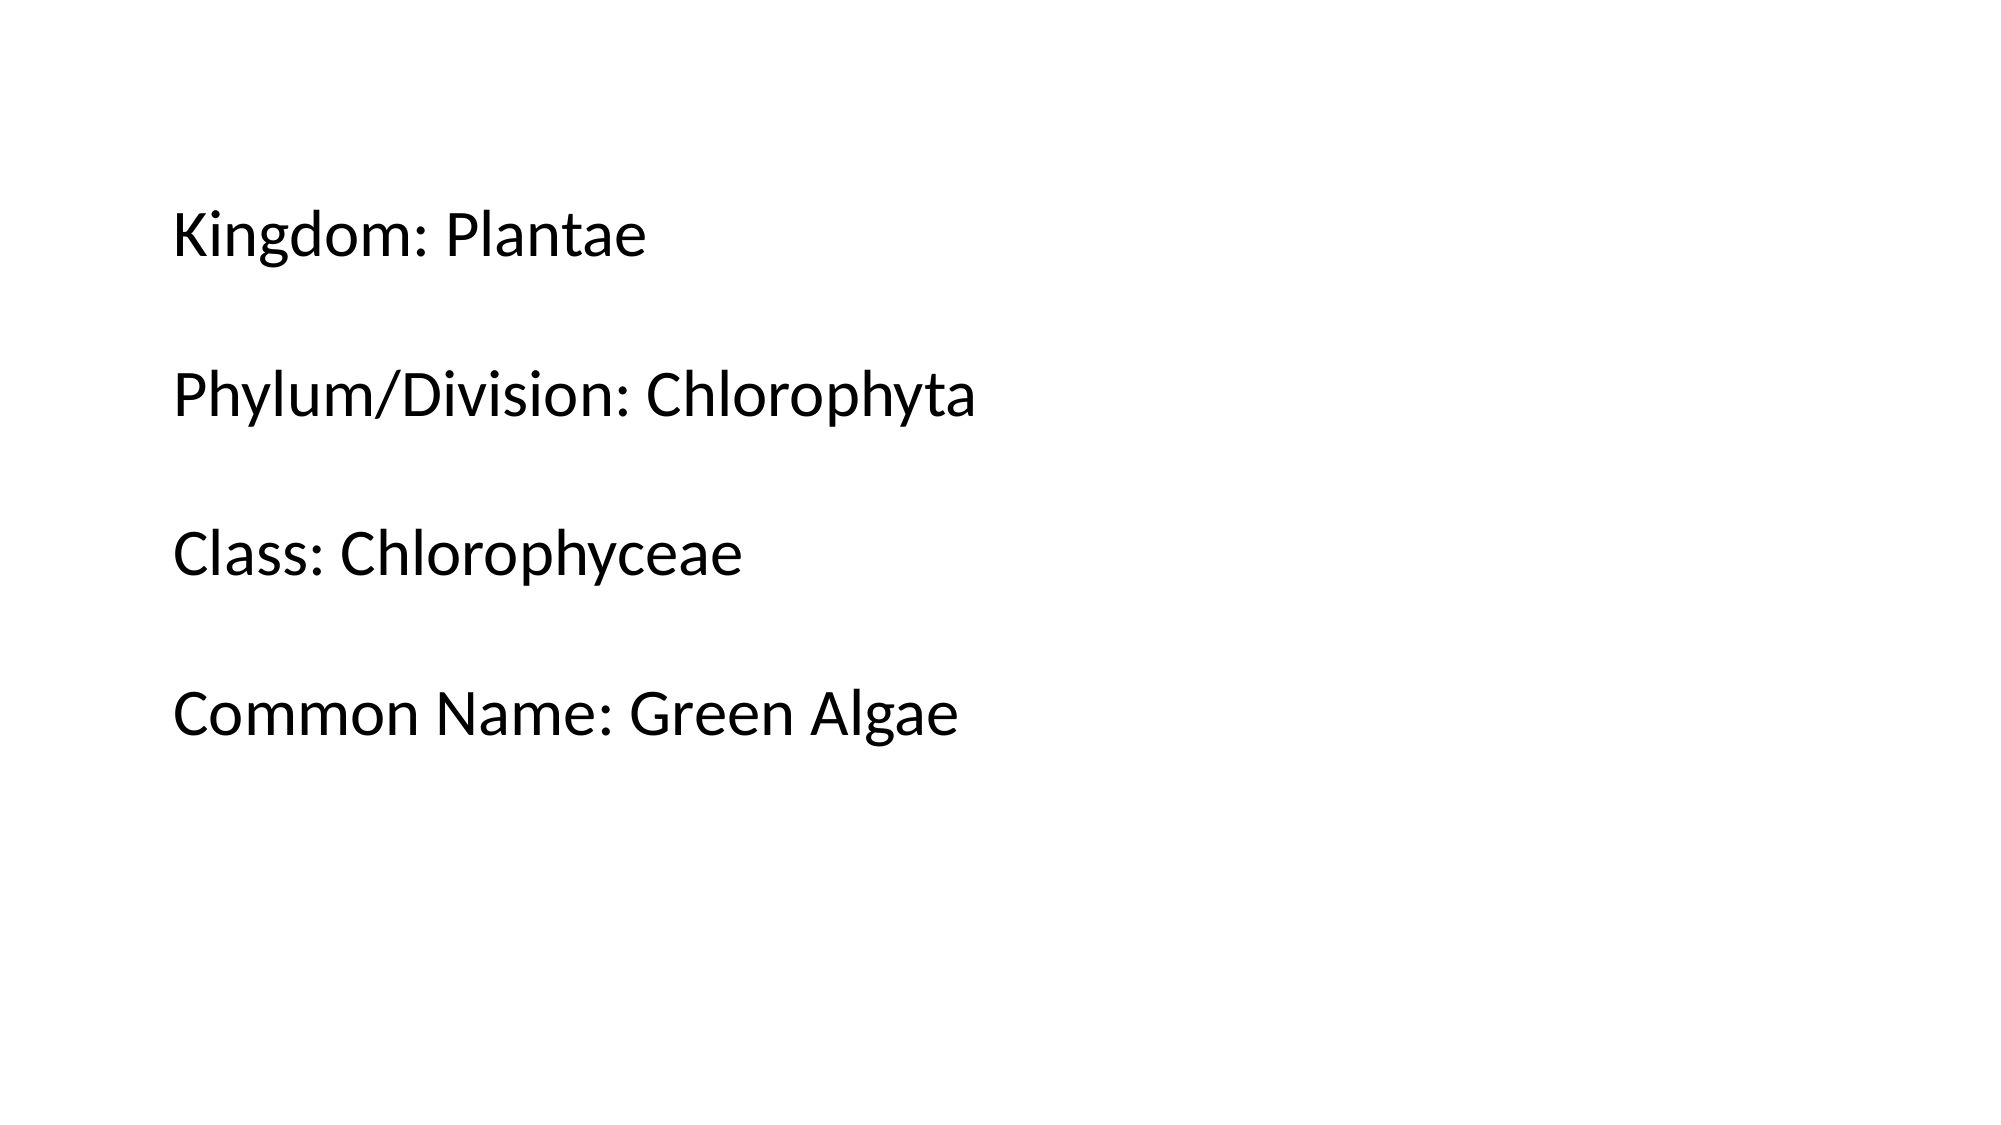

Kingdom: Plantae

Phylum/Division: Chlorophyta

Class: Chlorophyceae

Common Name: Green Algae